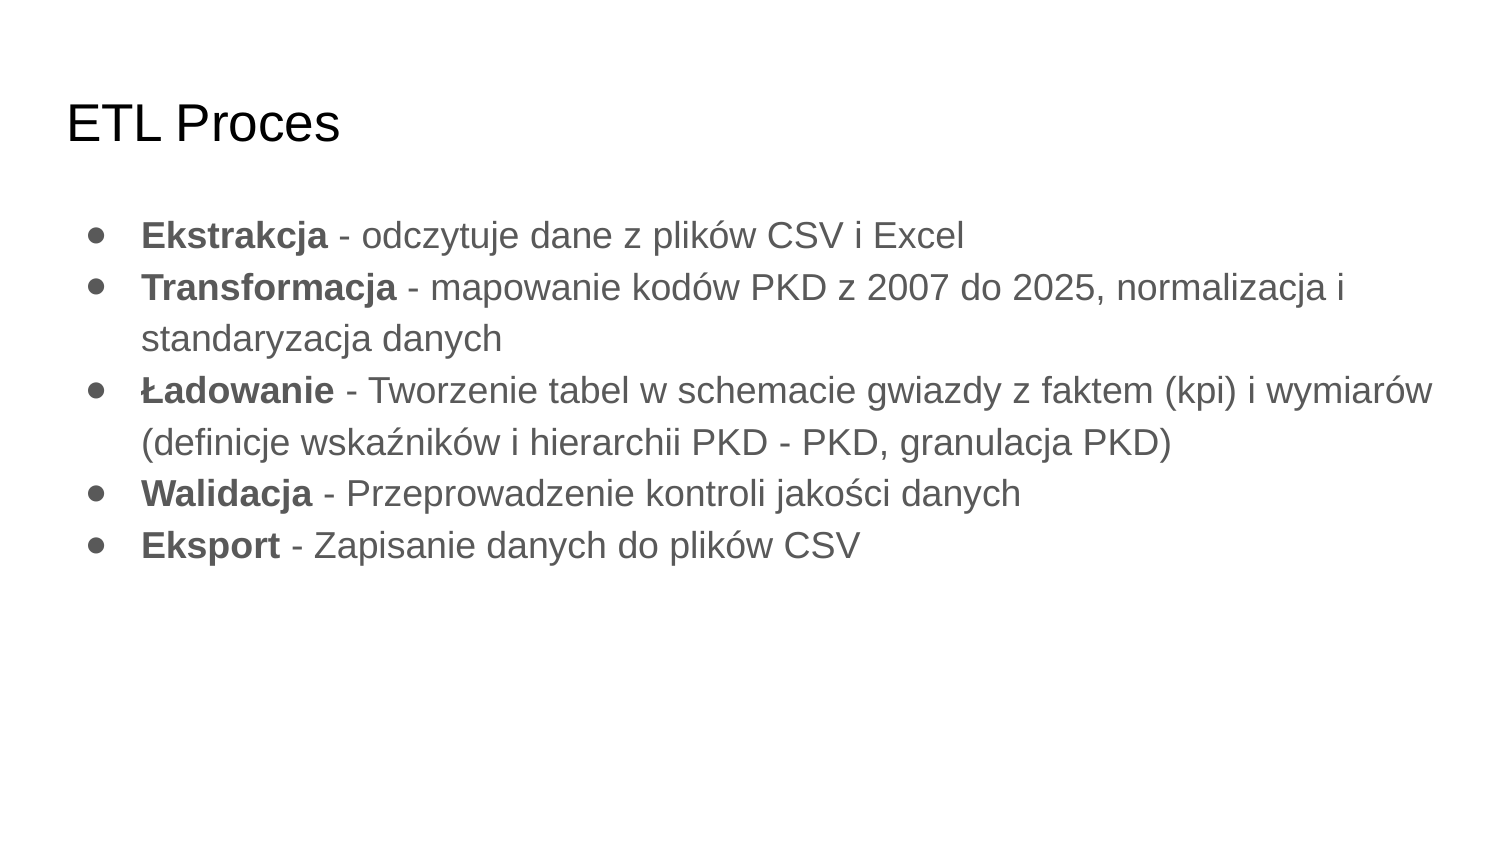

# ETL Proces
Ekstrakcja - odczytuje dane z plików CSV i Excel
Transformacja - mapowanie kodów PKD z 2007 do 2025, normalizacja i standaryzacja danych
Ładowanie - Tworzenie tabel w schemacie gwiazdy z faktem (kpi) i wymiarów (definicje wskaźników i hierarchii PKD - PKD, granulacja PKD)
Walidacja - Przeprowadzenie kontroli jakości danych
Eksport - Zapisanie danych do plików CSV